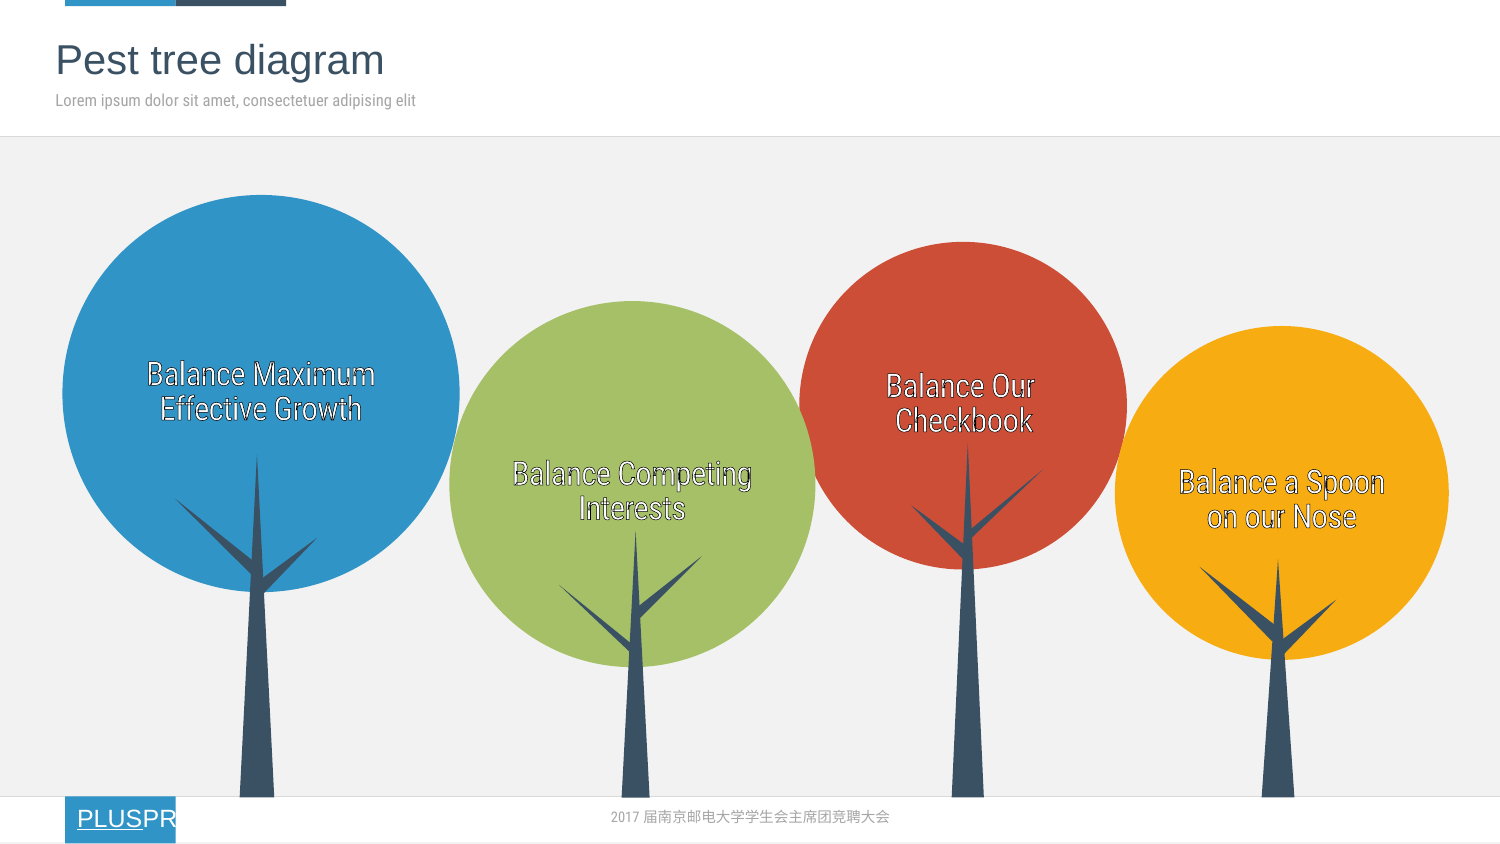

# Pest tree diagram
Lorem ipsum dolor sit amet, consectetuer adipising elit

Balance Maximum
Effective Growth
Balance Our
Checkbook

Balance Competing
Interests

Balance a Spoon
on our Nose